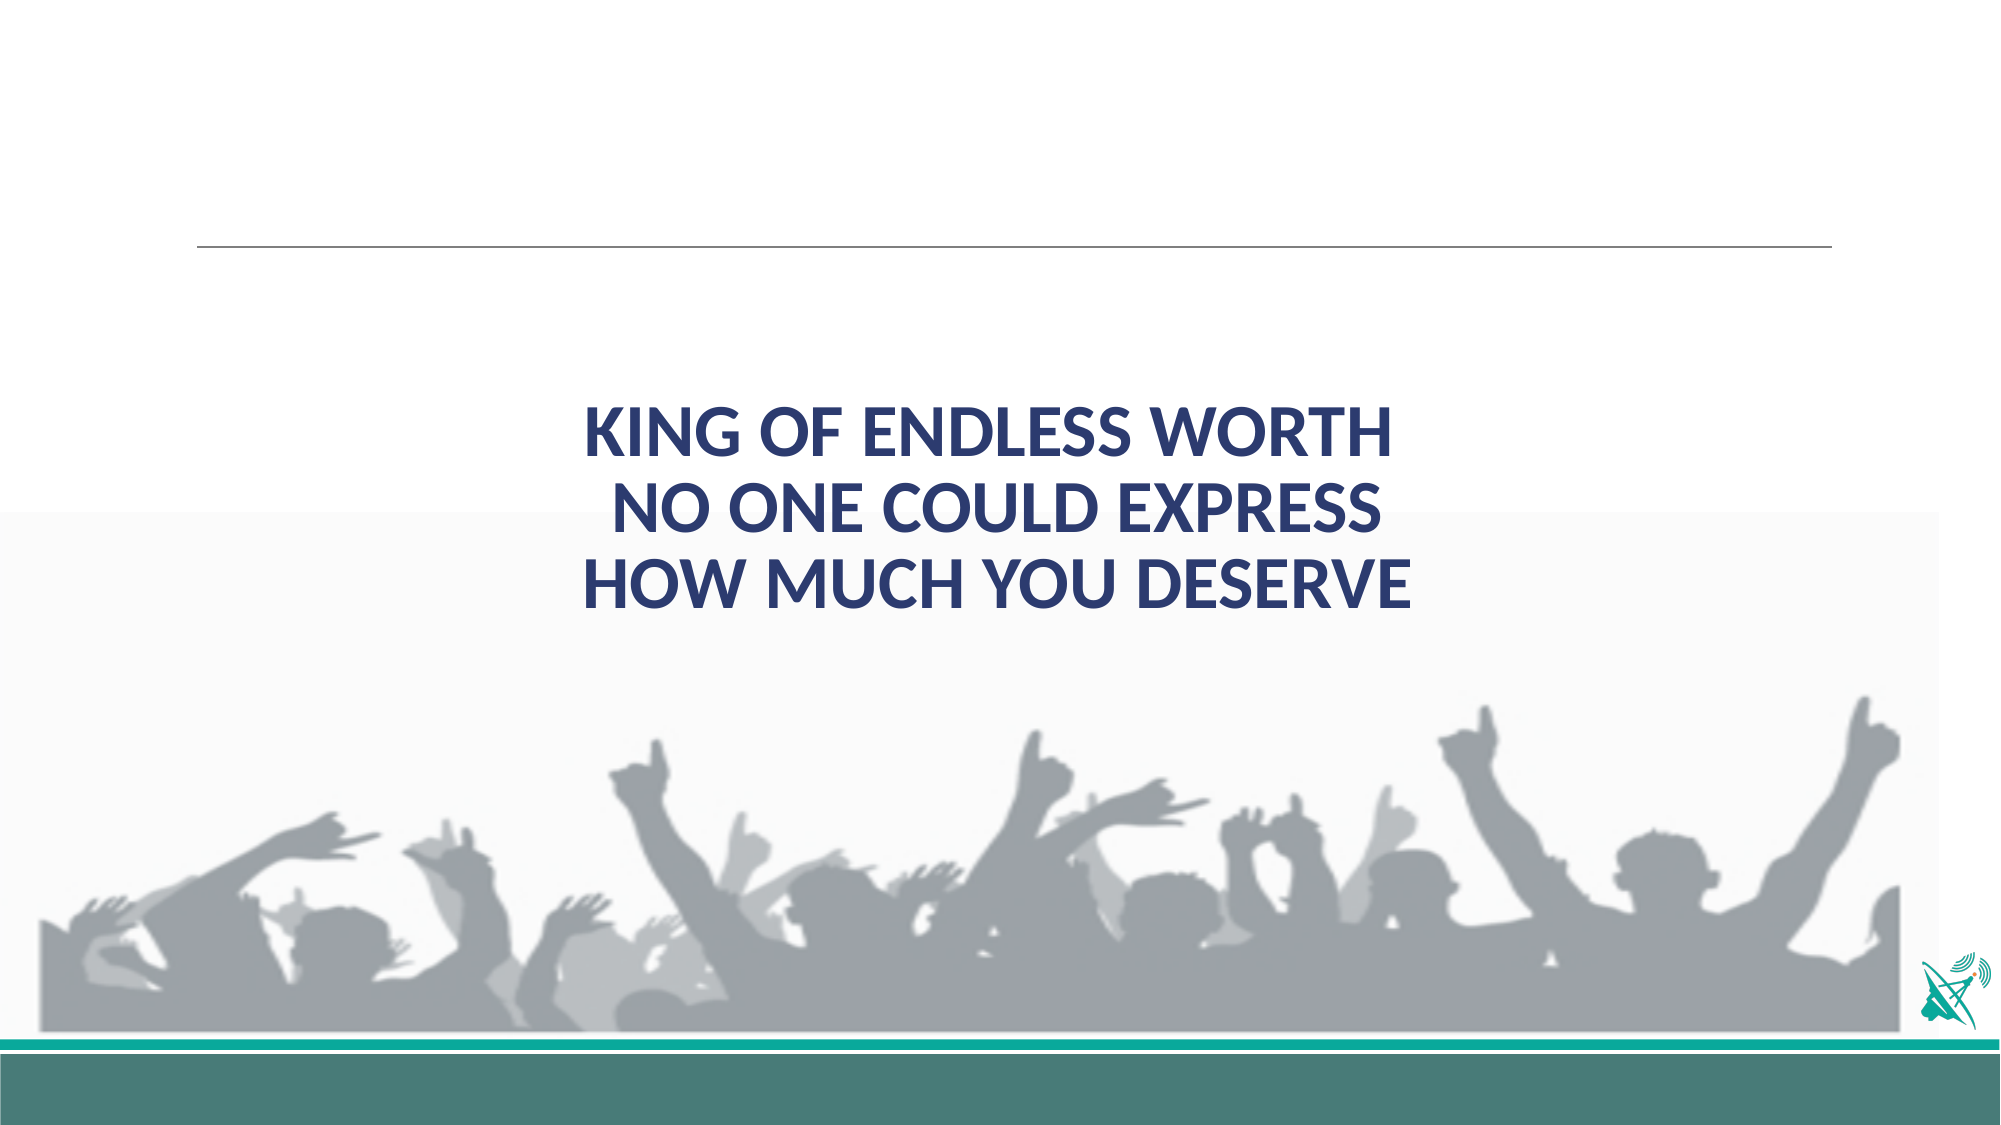

# KING OF ENDLESS WORTH NO ONE COULD EXPRESS HOW MUCH YOU DESERVE